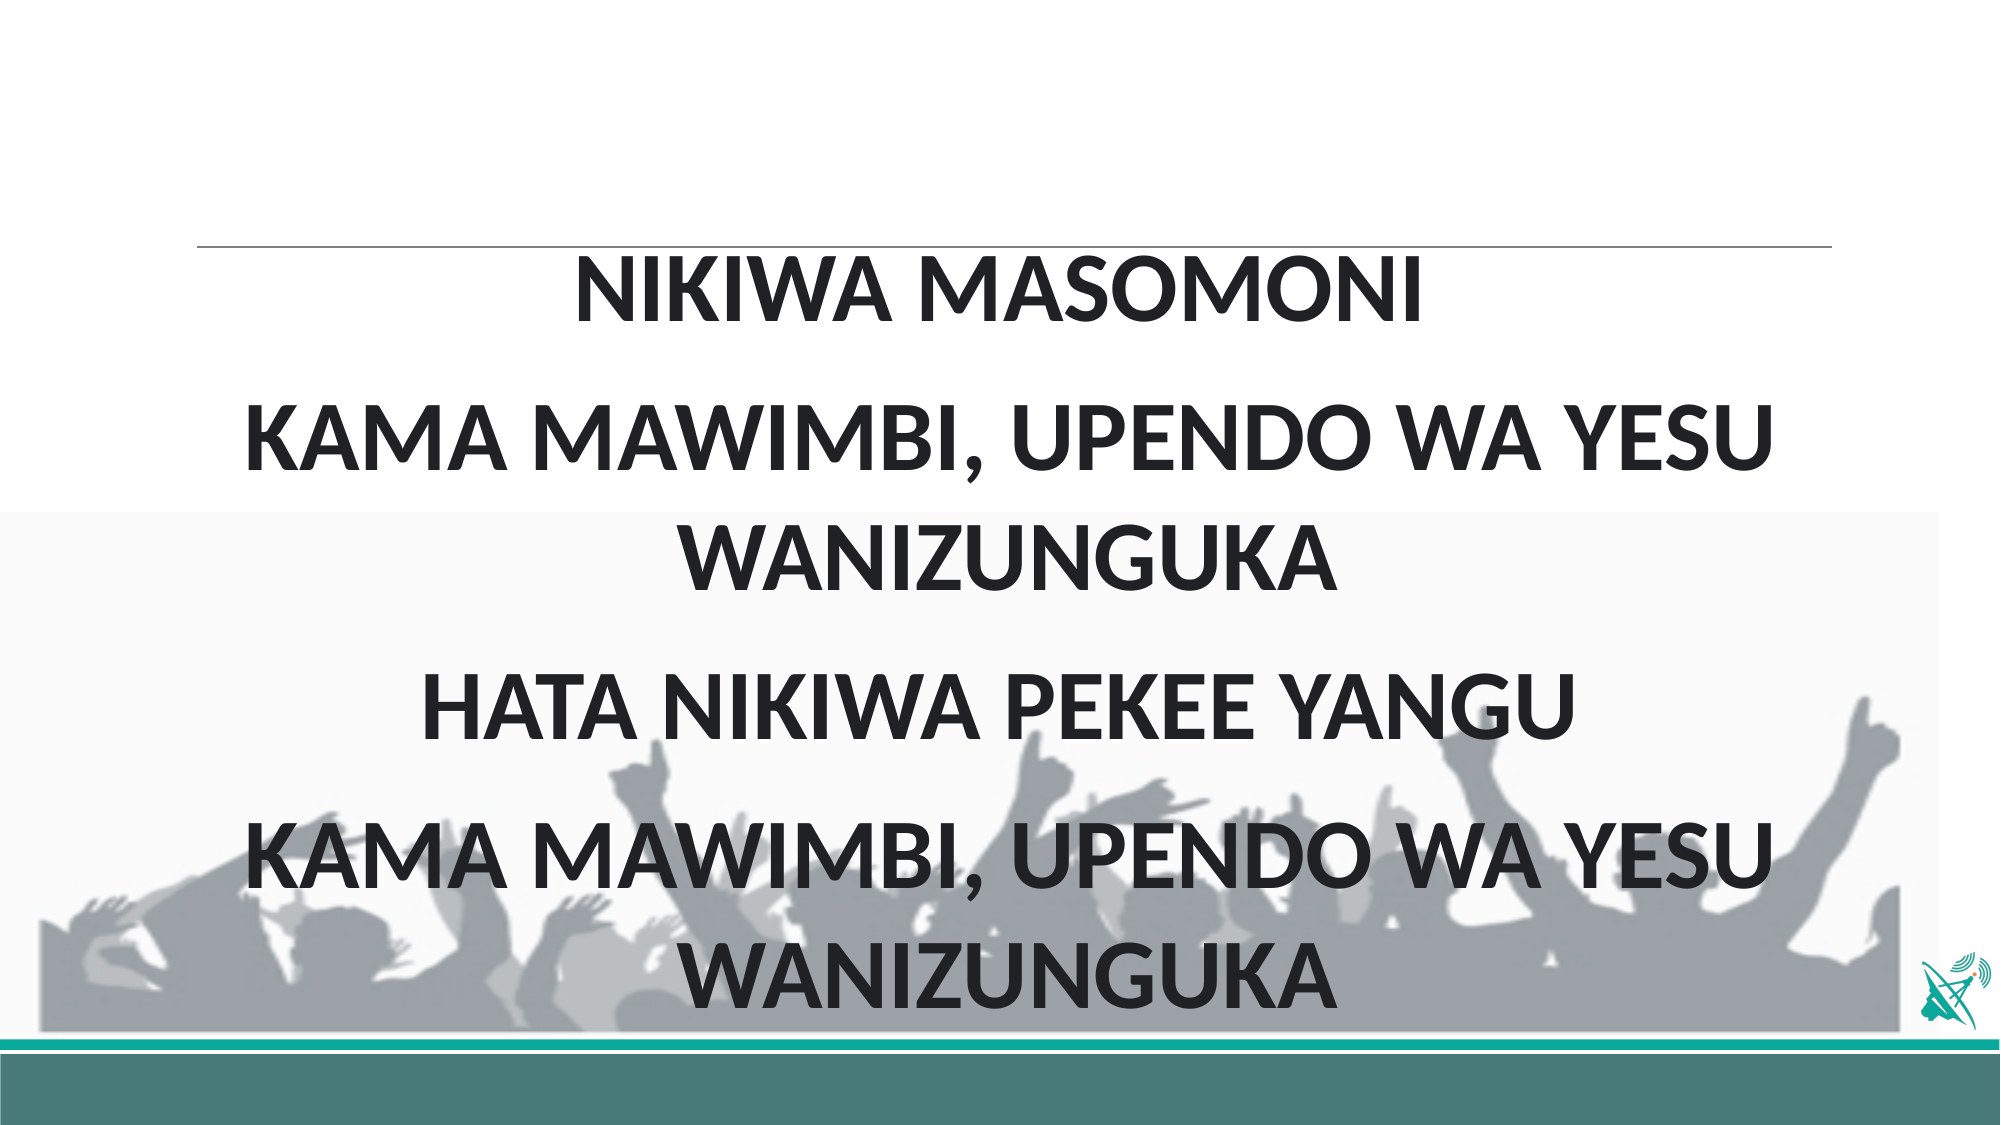

NIKIWA MASOMONI
KAMA MAWIMBI, UPENDO WA YESU WANIZUNGUKA
HATA NIKIWA PEKEE YANGU
KAMA MAWIMBI, UPENDO WA YESU WANIZUNGUKA